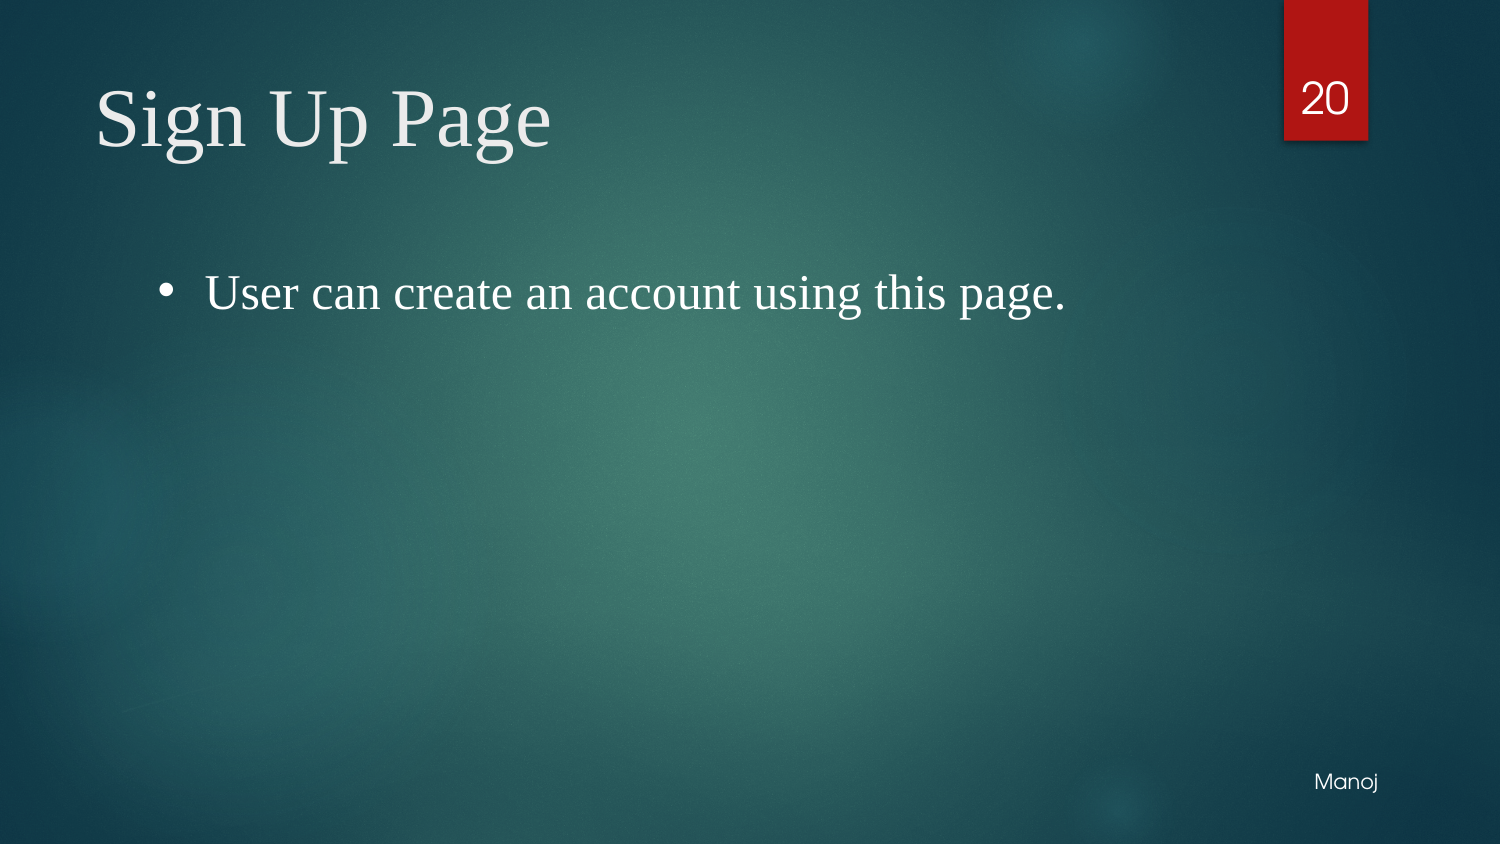

20
# Sign Up Page
User can create an account using this page.
Manoj